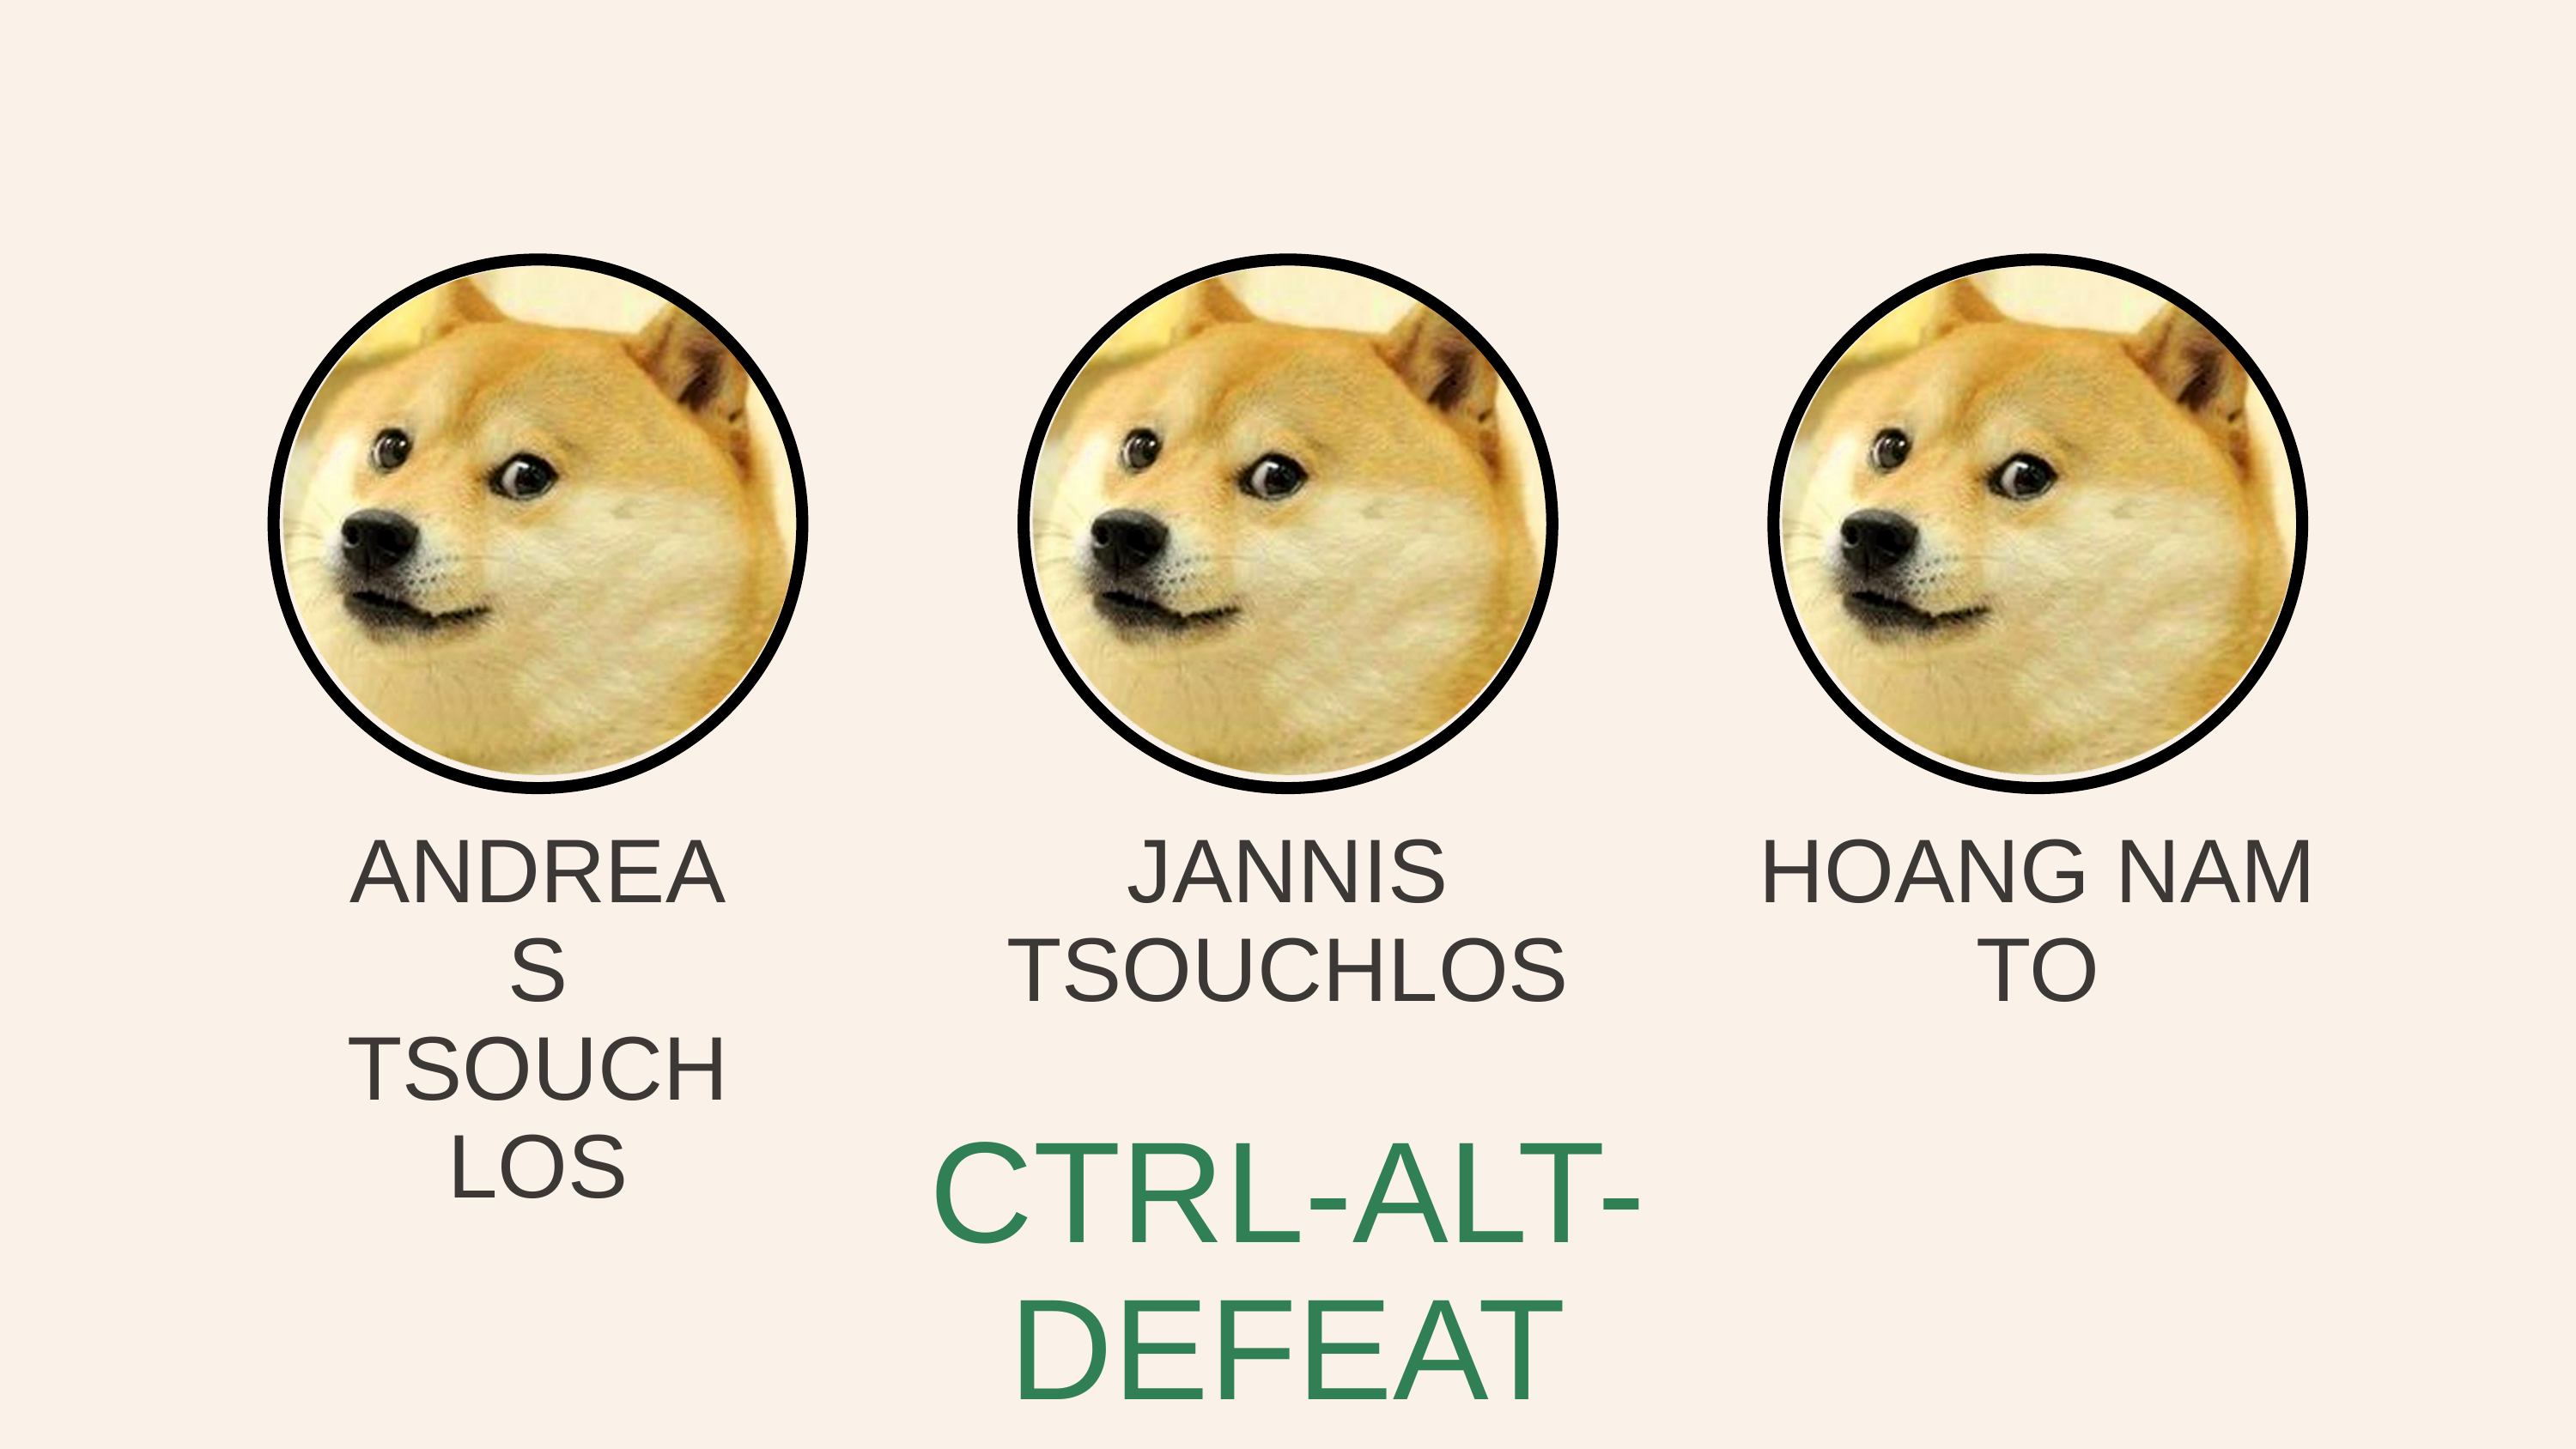

ANDREAS
TSOUCHLOS
JANNIS
TSOUCHLOS
HOANG NAM
TO
CTRL-ALT-DEFEAT